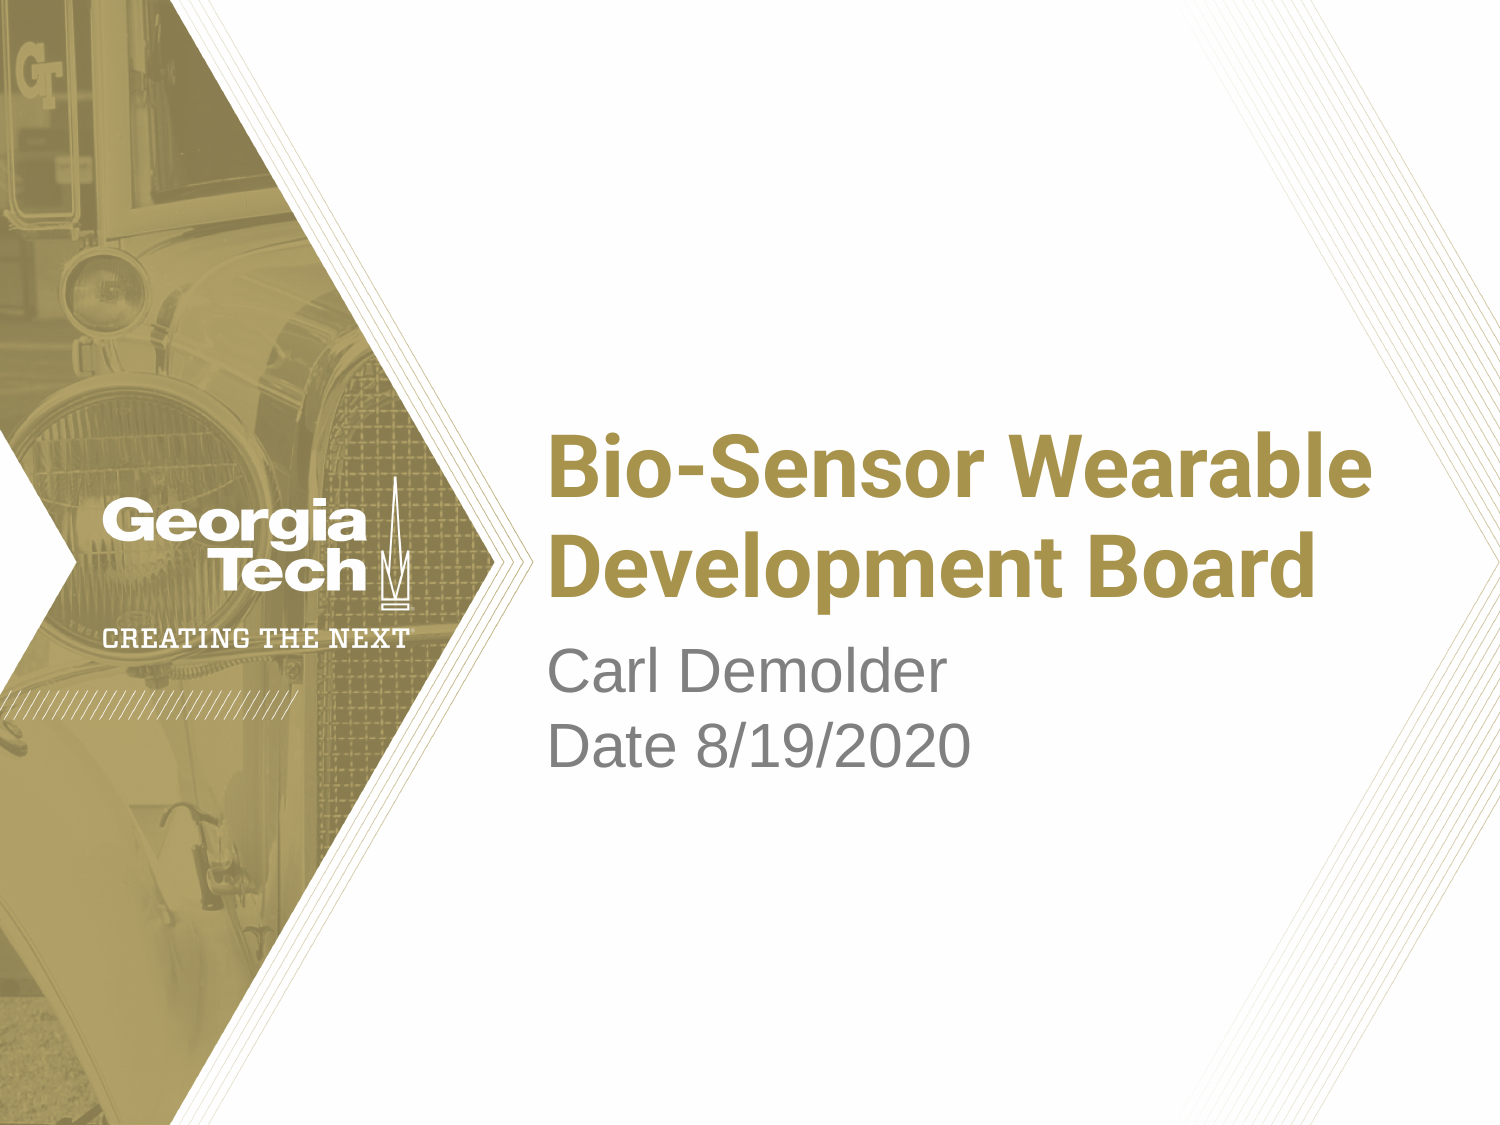

# Bio-Sensor Wearable Development Board
Carl Demolder
Date 8/19/2020